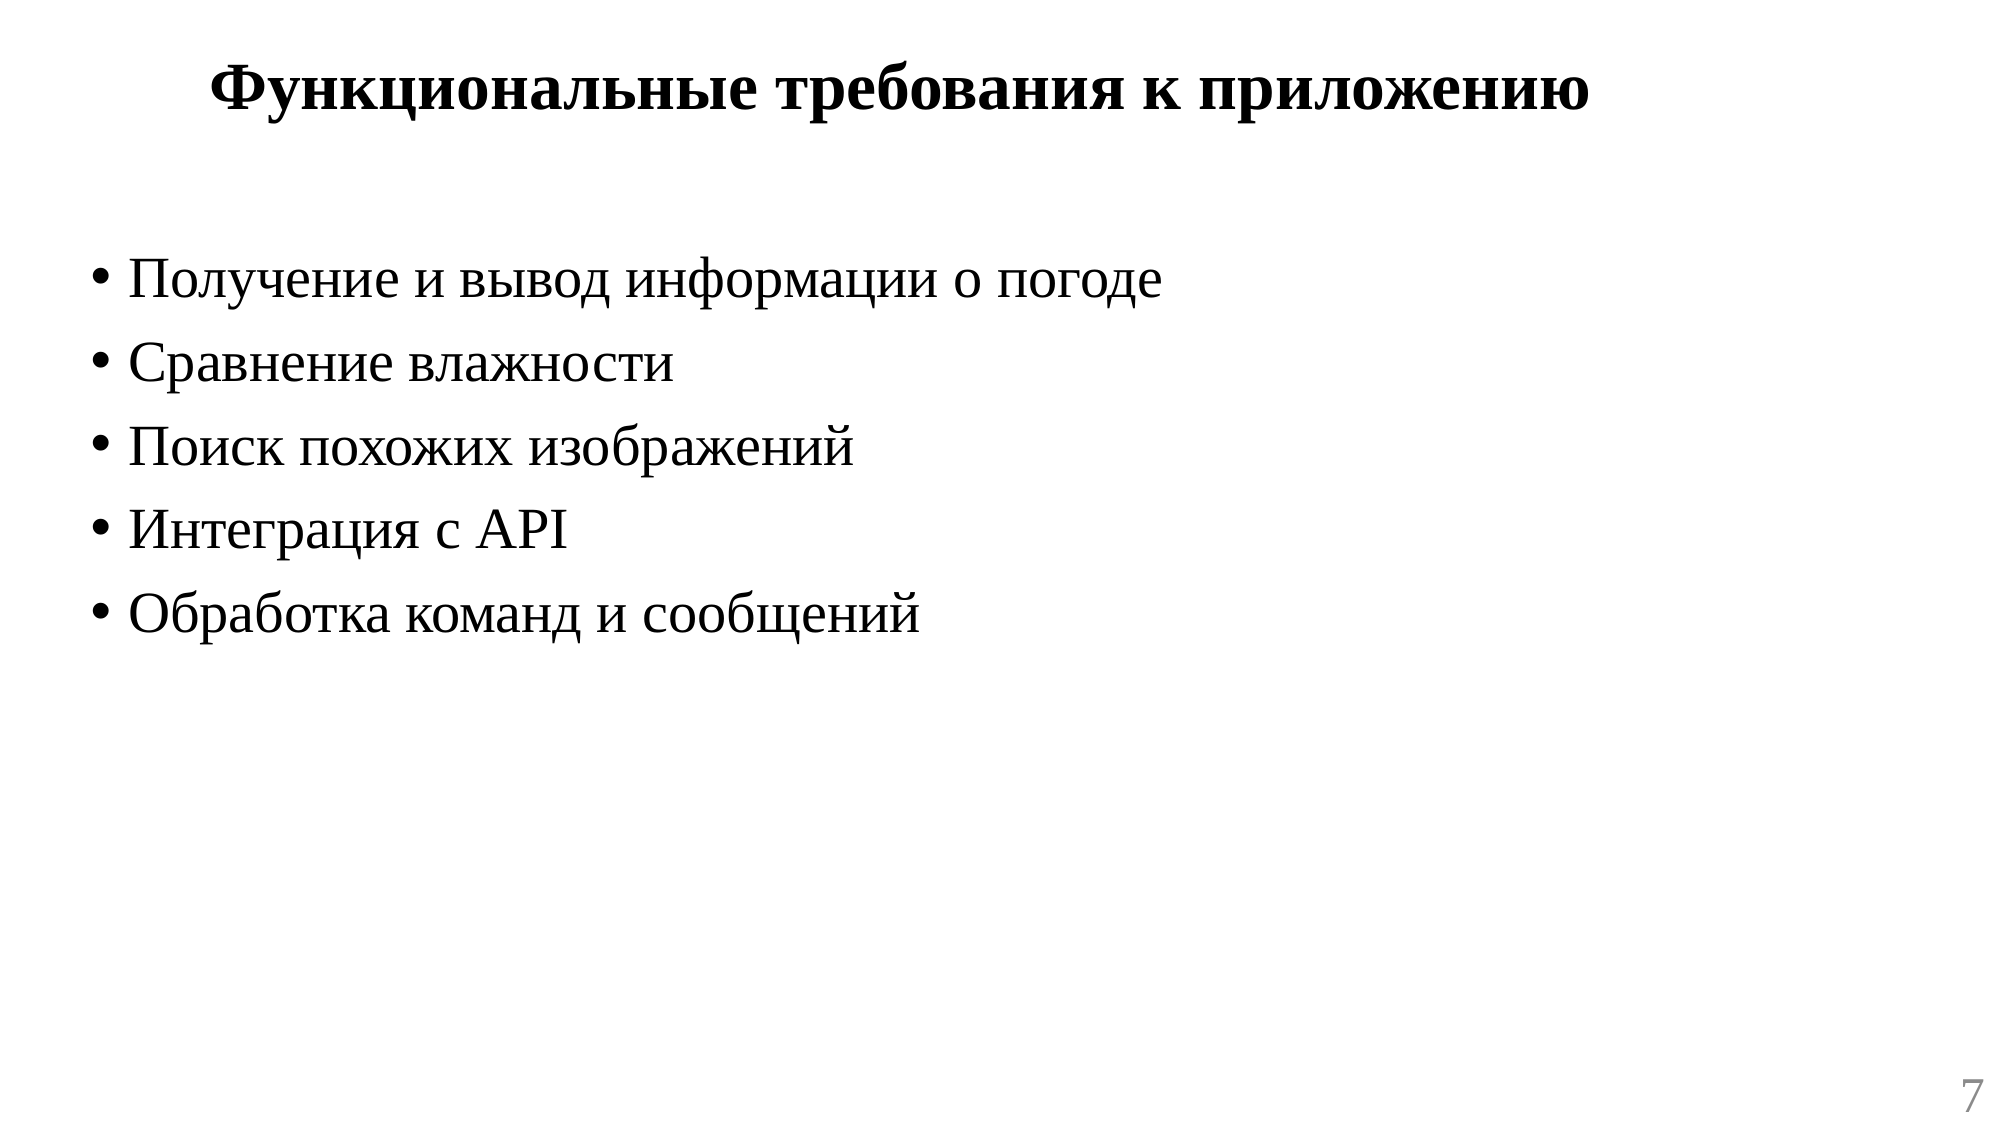

# Функциональные требования к приложению
Получение и вывод информации о погоде
Сравнение влажности
Поиск похожих изображений
Интеграция с API
Обработка команд и сообщений
7